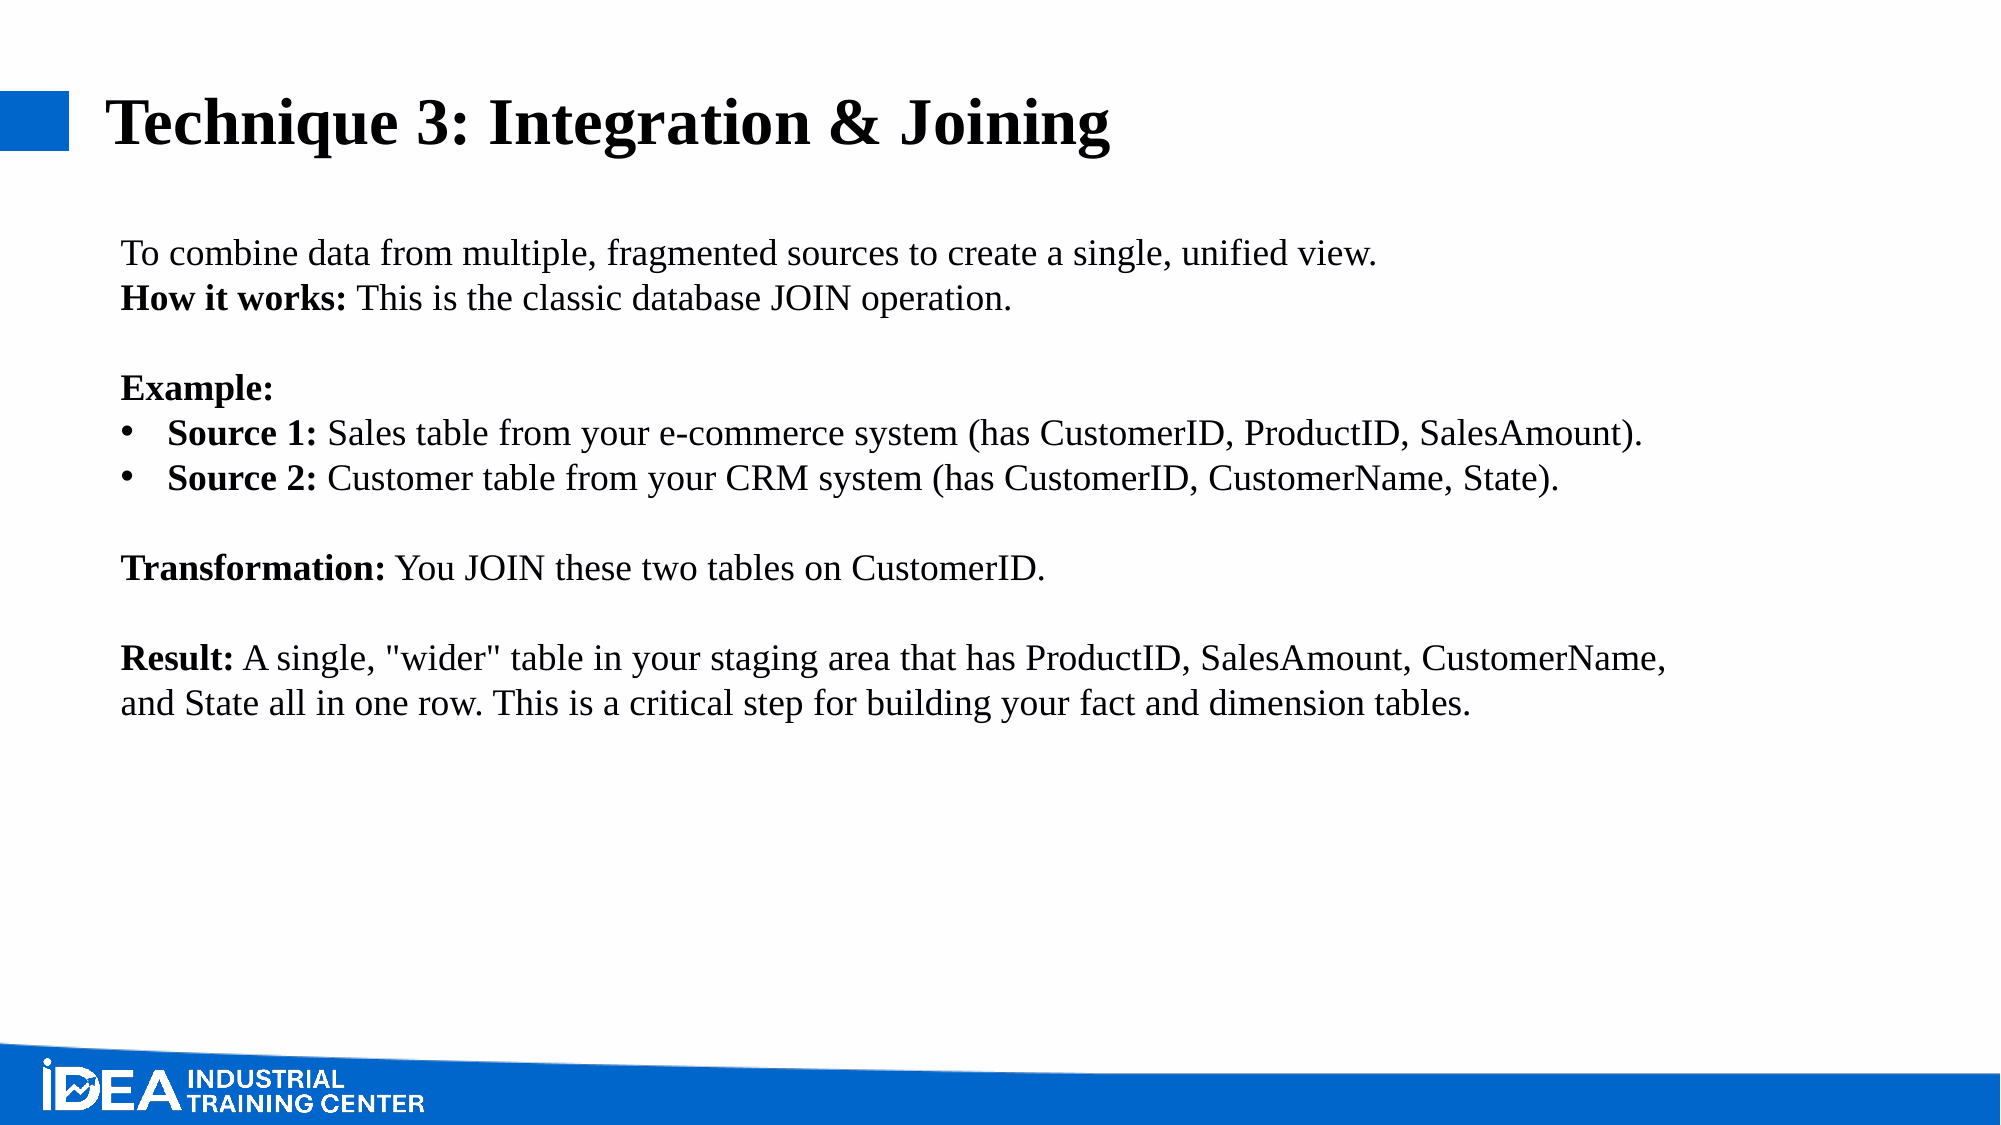

# Technique 3: Integration & Joining
To combine data from multiple, fragmented sources to create a single, unified view.
How it works: This is the classic database JOIN operation.

Example:
Source 1: Sales table from your e-commerce system (has CustomerID, ProductID, SalesAmount).
Source 2: Customer table from your CRM system (has CustomerID, CustomerName, State).

Transformation: You JOIN these two tables on CustomerID.

Result: A single, "wider" table in your staging area that has ProductID, SalesAmount, CustomerName, and State all in one row. This is a critical step for building your fact and dimension tables.